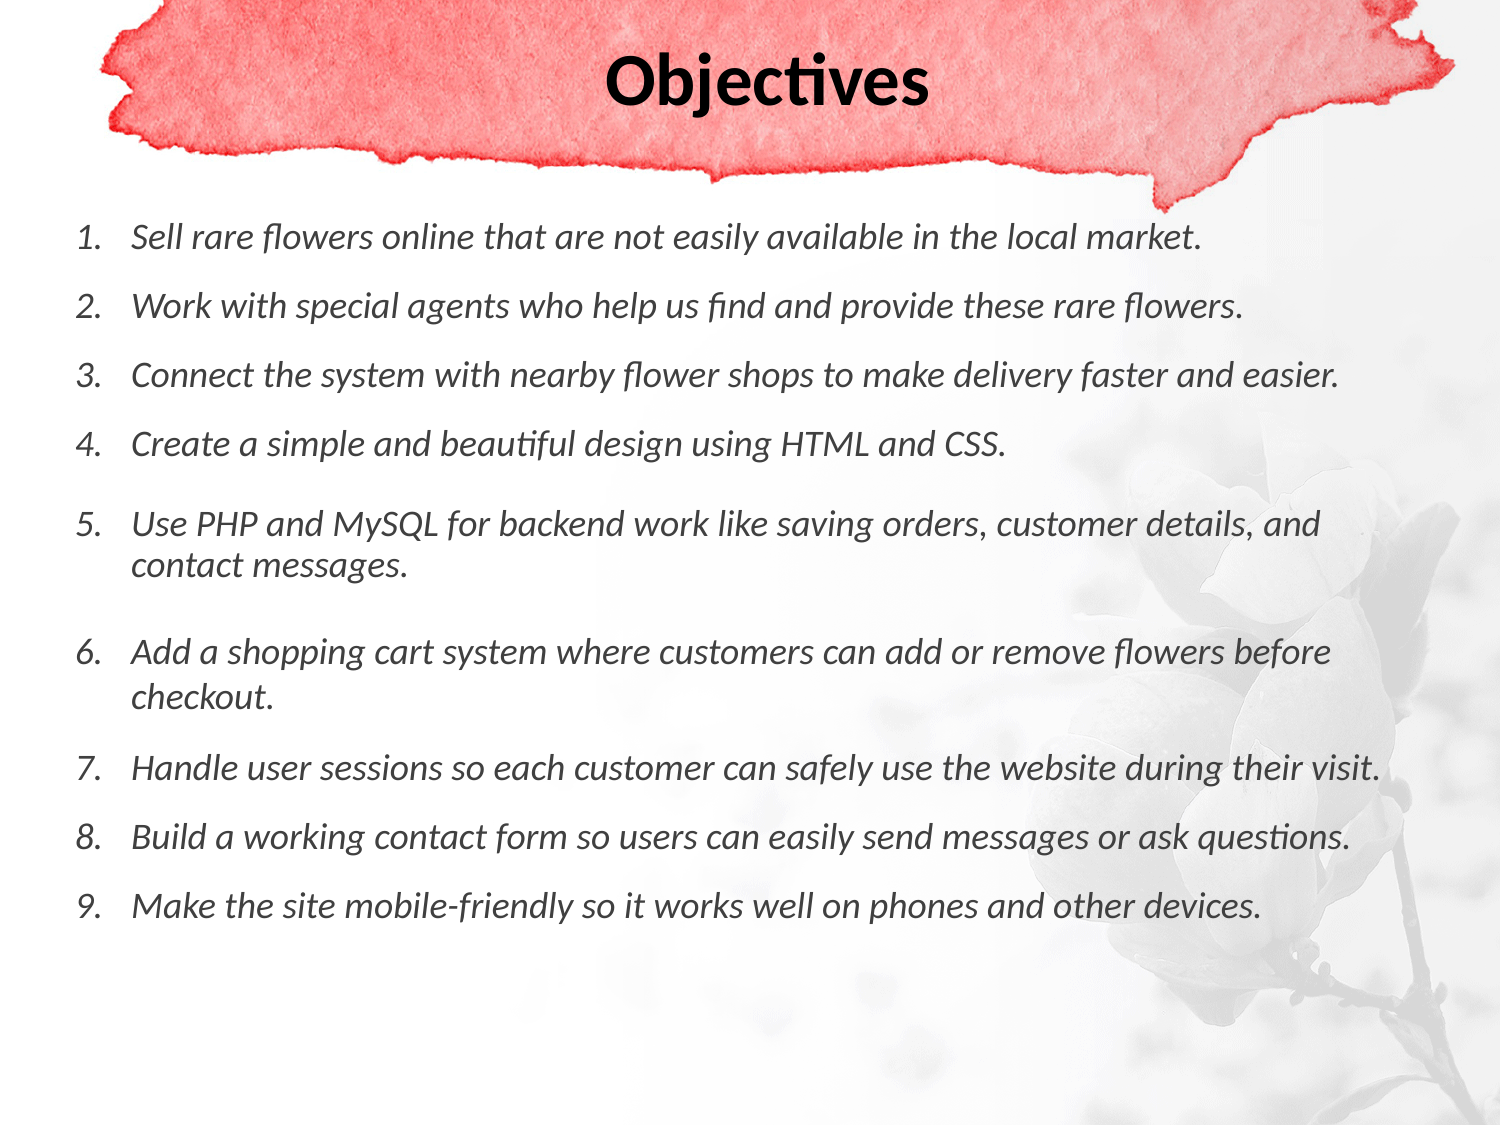

# Objectives
Sell rare flowers online that are not easily available in the local market.

Work with special agents who help us find and provide these rare flowers.

Connect the system with nearby flower shops to make delivery faster and easier.

Create a simple and beautiful design using HTML and CSS.

Use PHP and MySQL for backend work like saving orders, customer details, and 	          contact messages.

Add a shopping cart system where customers can add or remove flowers before checkout.

Handle user sessions so each customer can safely use the website during their visit.

Build a working contact form so users can easily send messages or ask questions.

Make the site mobile-friendly so it works well on phones and other devices.